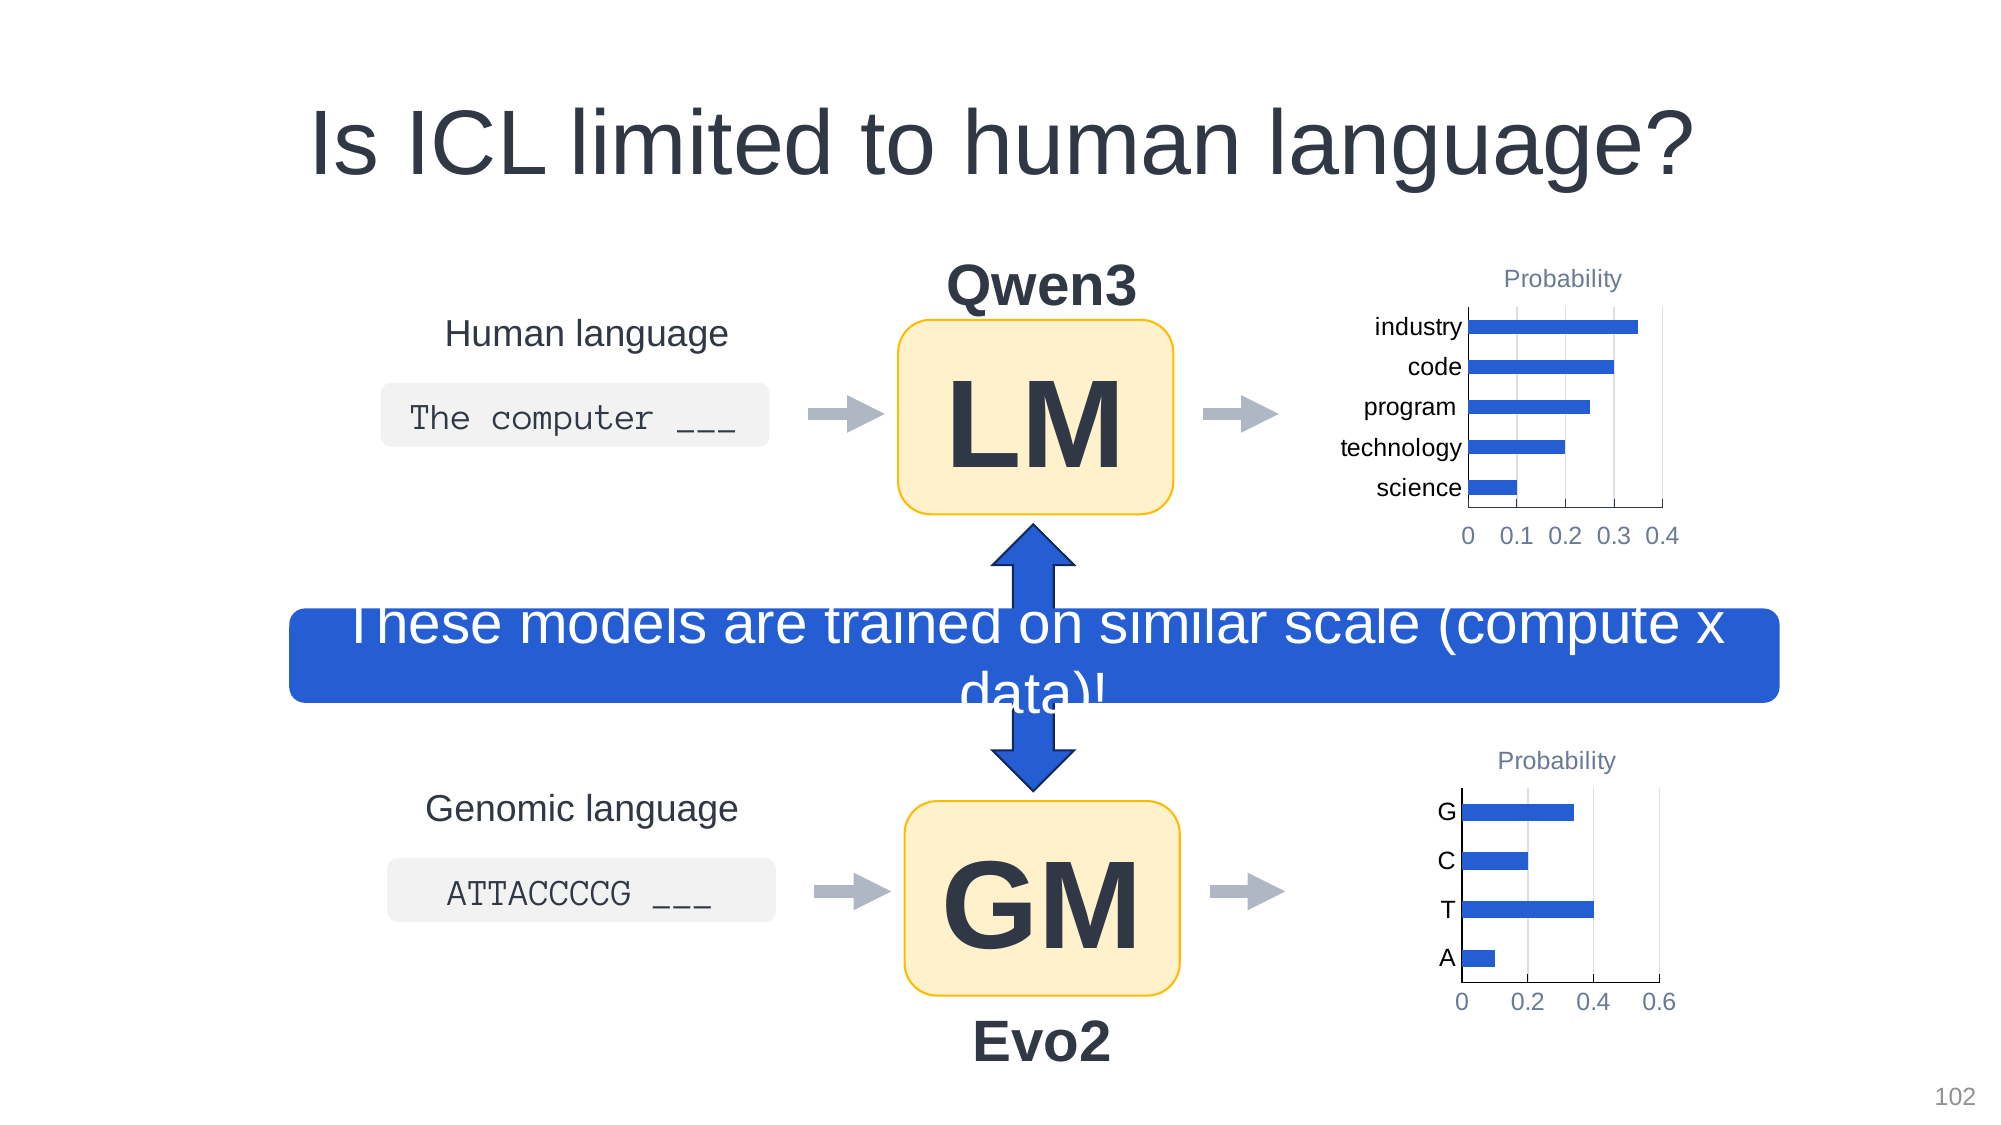

# Is ICL limited to human language?
Qwen3

### Chart: Probability

| Category | Series 1 |
|---|---|
| science | 0.1 |
| technology | 0.2 |
| program  | 0.25 |
| code | 0.3 |
| industry | 0.35 |
Human language
LM
The computer ___

These models are trained on similar scale (compute x data)!

### Chart:

| Category | Probability |
|---|---|
| A | 0.1 |
| T | 0.4 |
| C | 0.2 |
| G | 0.34 |
Genomic language
GM
ATTACCCCG ___
Evo2
102